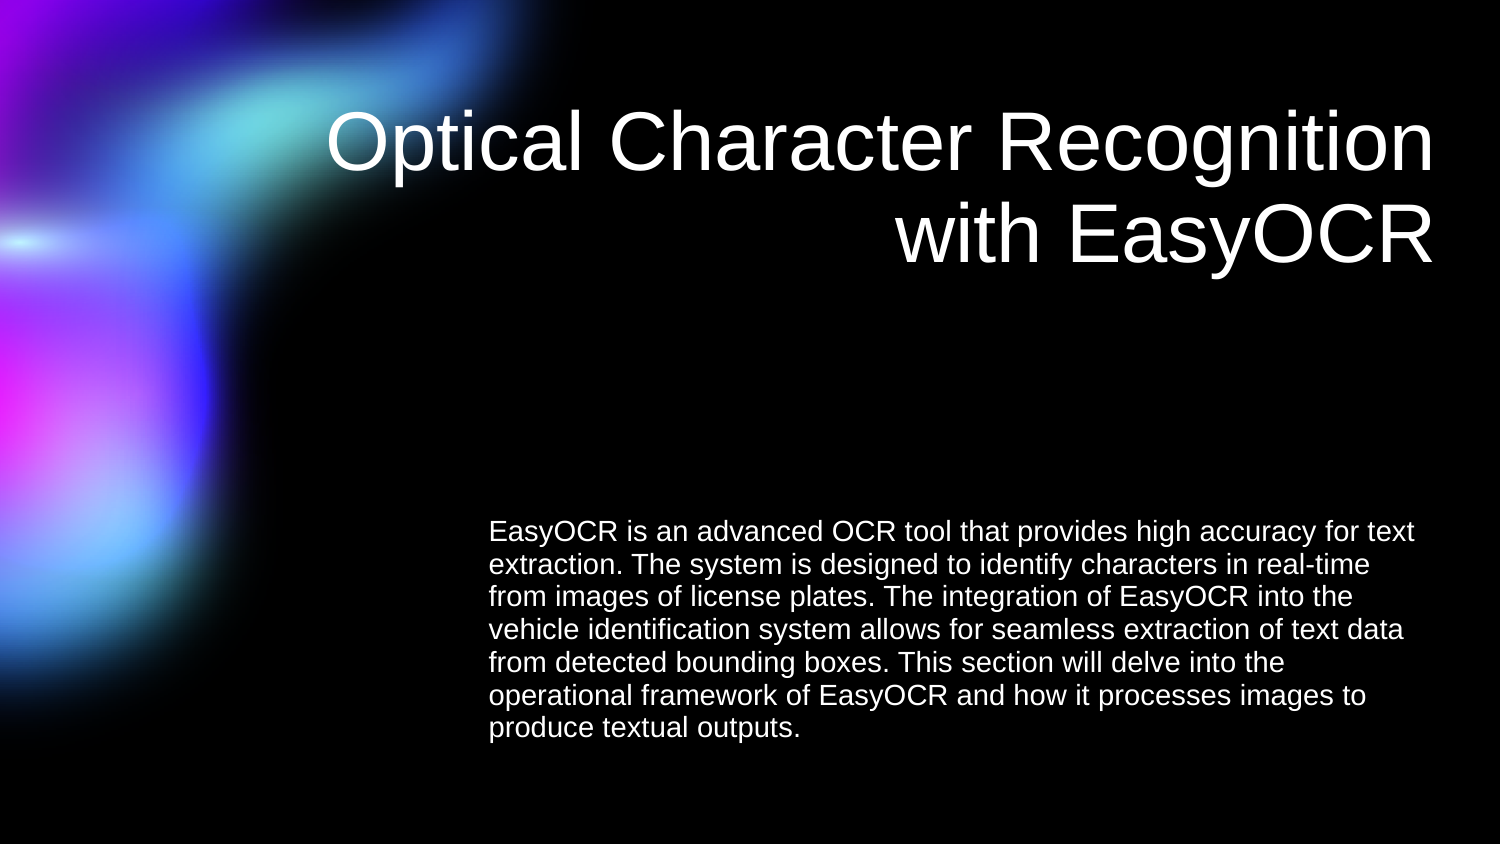

# Optical Character Recognition with EasyOCR
EasyOCR is an advanced OCR tool that provides high accuracy for text extraction. The system is designed to identify characters in real-time from images of license plates. The integration of EasyOCR into the vehicle identification system allows for seamless extraction of text data from detected bounding boxes. This section will delve into the operational framework of EasyOCR and how it processes images to produce textual outputs.